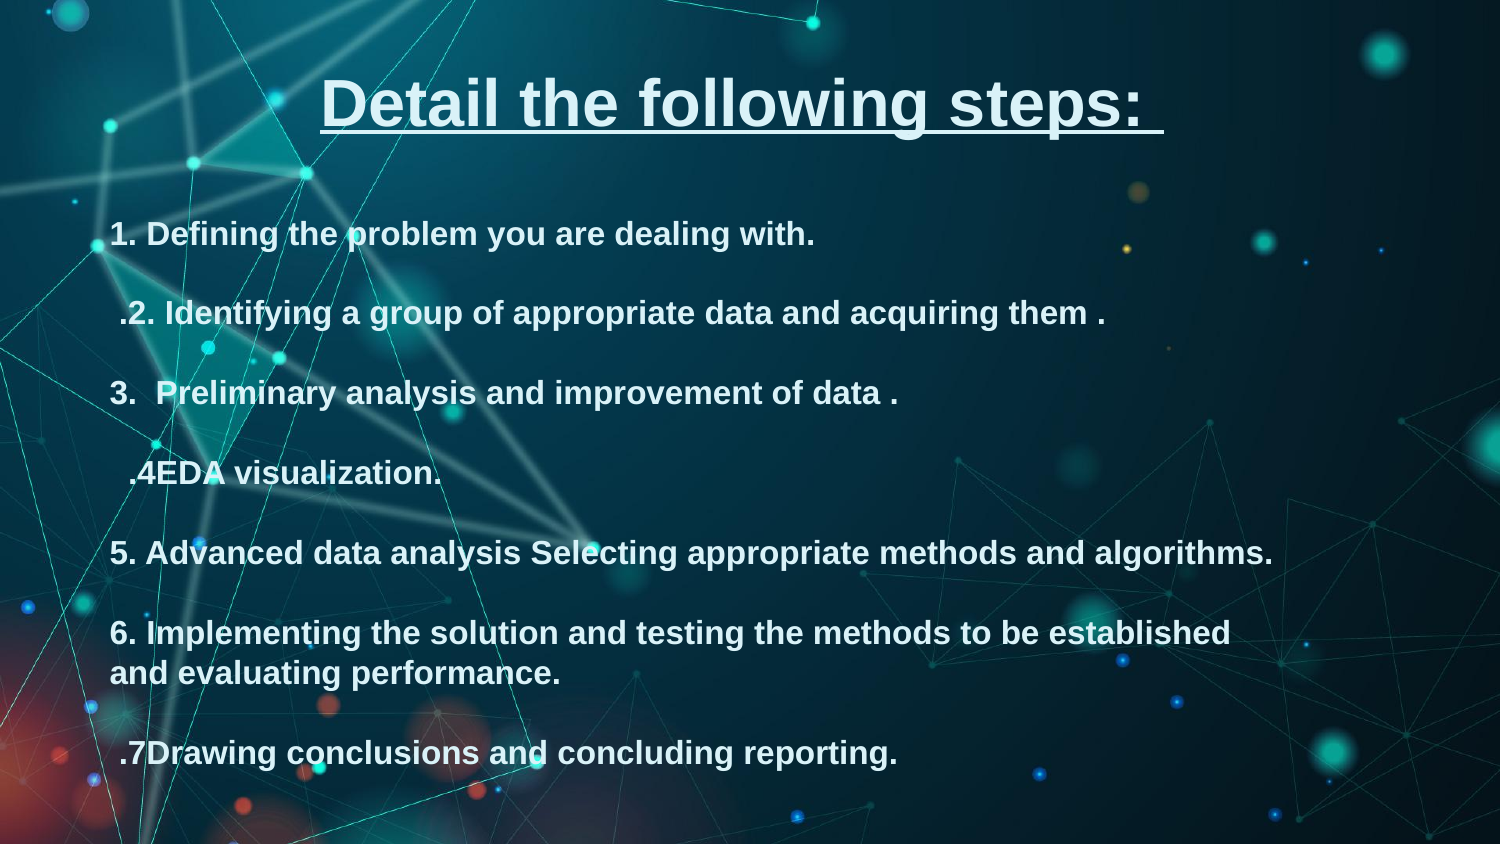

# Detail the following steps:

1. Defining the problem you are dealing with.

 .2. Identifying a group of appropriate data and acquiring them .

3.  Preliminary analysis and improvement of data .

  .4EDA visualization.

5. Advanced data analysis Selecting appropriate methods and algorithms.

6. Implementing the solution and testing the methods to be established and evaluating performance.

 .7Drawing conclusions and concluding reporting.